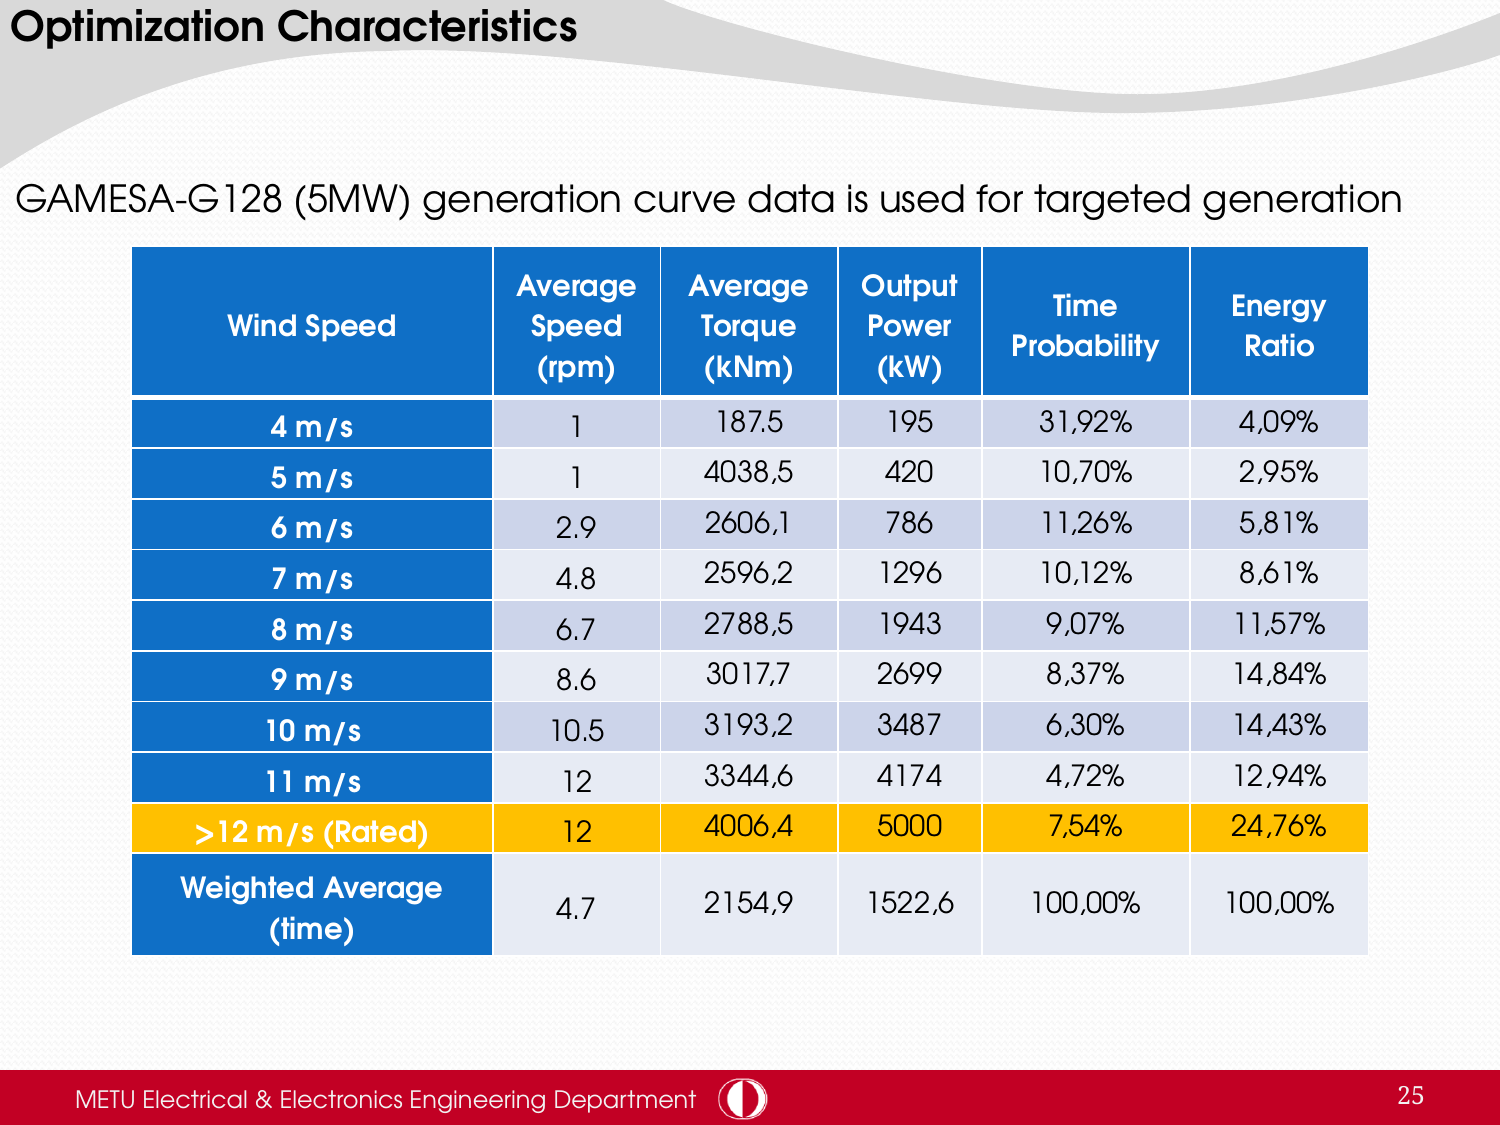

Optimization Characteristics
GAMESA-G128 (5MW) generation curve data is used for targeted generation
| Wind Speed | Average Speed (rpm) | Average Torque (kNm) | Output Power (kW) | Time Probability | Energy Ratio |
| --- | --- | --- | --- | --- | --- |
| 4 m/s | 1 | 187.5 | 195 | 31,92% | 4,09% |
| 5 m/s | 1 | 4038,5 | 420 | 10,70% | 2,95% |
| 6 m/s | 2.9 | 2606,1 | 786 | 11,26% | 5,81% |
| 7 m/s | 4.8 | 2596,2 | 1296 | 10,12% | 8,61% |
| 8 m/s | 6.7 | 2788,5 | 1943 | 9,07% | 11,57% |
| 9 m/s | 8.6 | 3017,7 | 2699 | 8,37% | 14,84% |
| 10 m/s | 10.5 | 3193,2 | 3487 | 6,30% | 14,43% |
| 11 m/s | 12 | 3344,6 | 4174 | 4,72% | 12,94% |
| >12 m/s (Rated) | 12 | 4006,4 | 5000 | 7,54% | 24,76% |
| Weighted Average (time) | 4.7 | 2154,9 | 1522,6 | 100,00% | 100,00% |
METU Electrical & Electronics Engineering Department
25